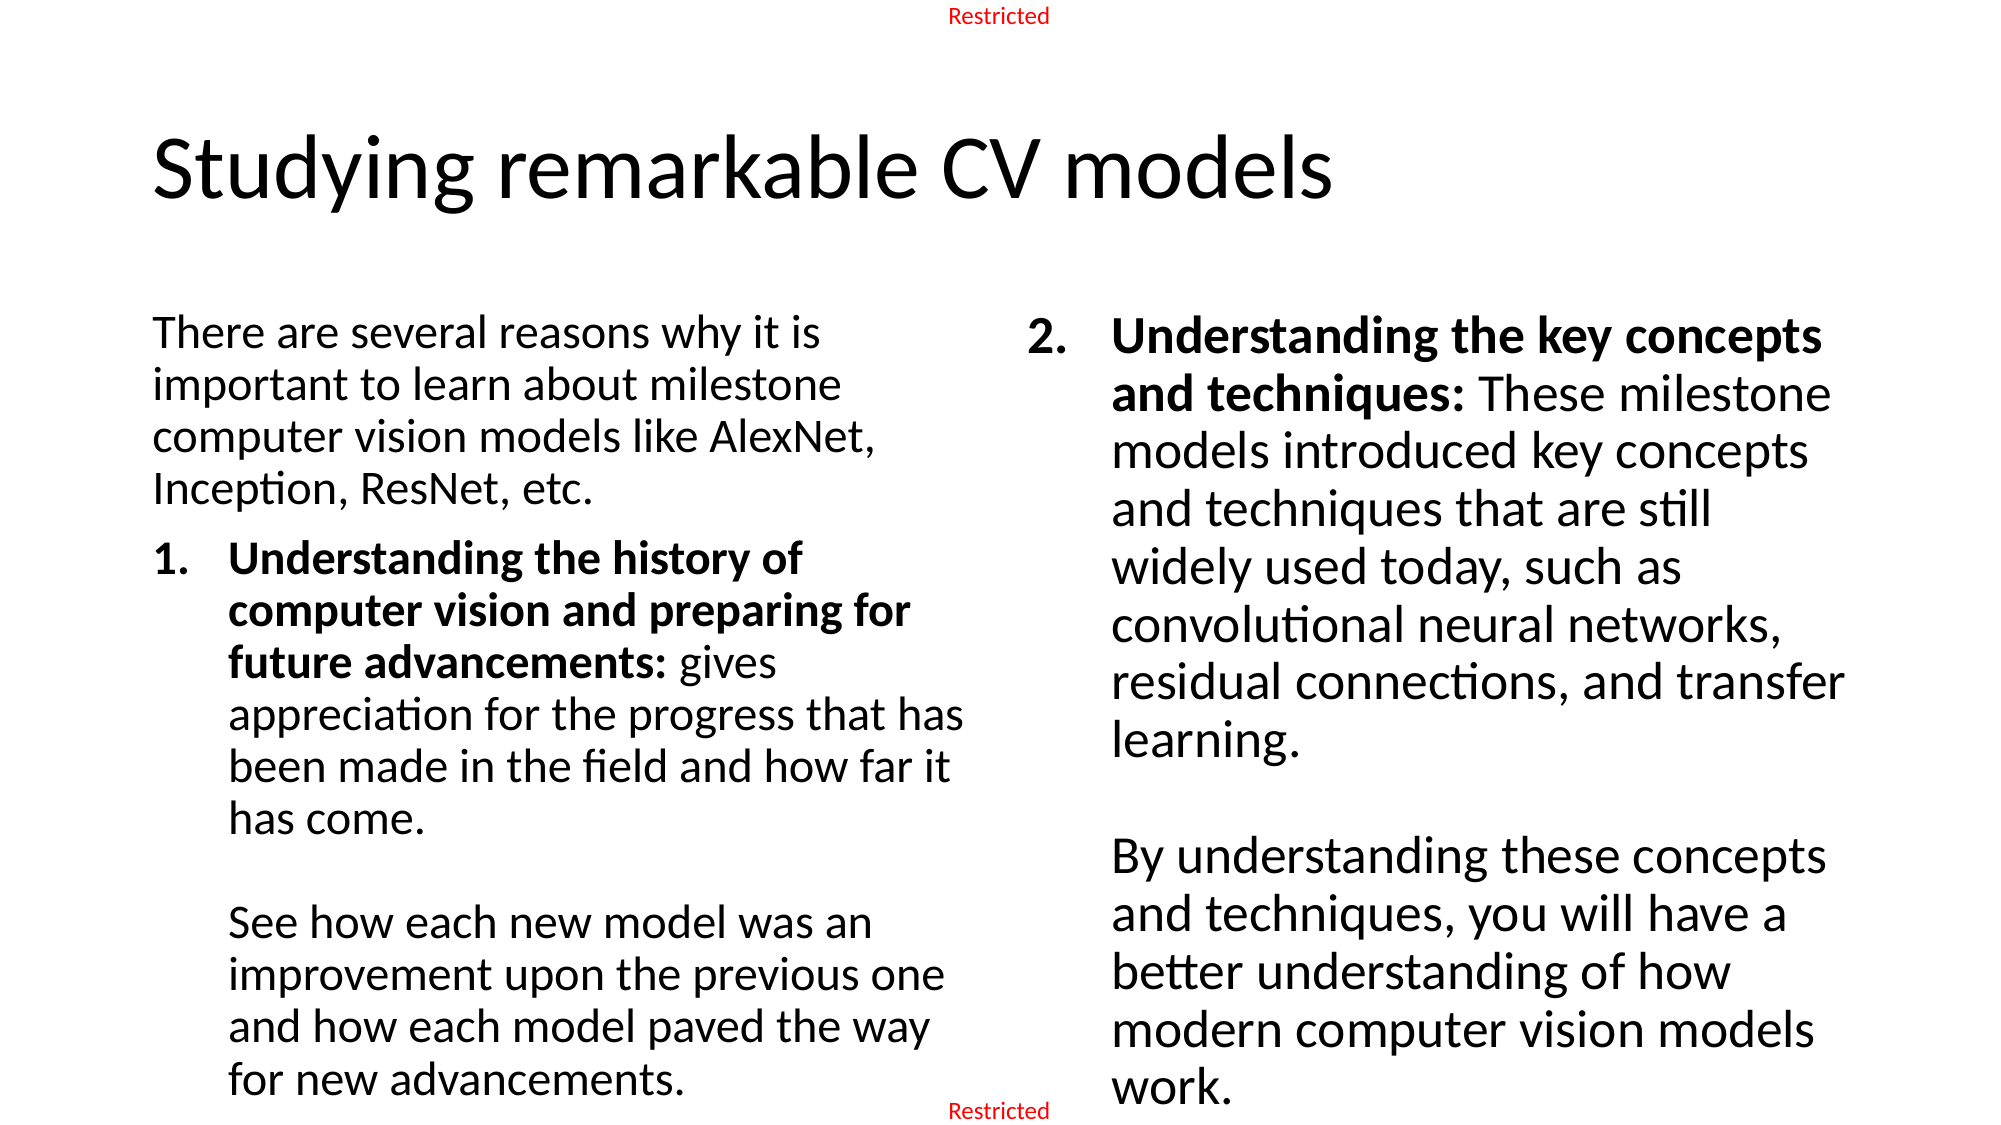

# Studying remarkable CV models
There are several reasons why it is important to learn about milestone computer vision models like AlexNet, Inception, ResNet, etc.
Understanding the history of computer vision and preparing for future advancements: gives appreciation for the progress that has been made in the field and how far it has come.
See how each new model was an improvement upon the previous one and how each model paved the way for new advancements.

Understanding the key concepts and techniques: These milestone models introduced key concepts and techniques that are still widely used today, such as convolutional neural networks, residual connections, and transfer learning.
By understanding these concepts and techniques, you will have a better understanding of how modern computer vision models work.